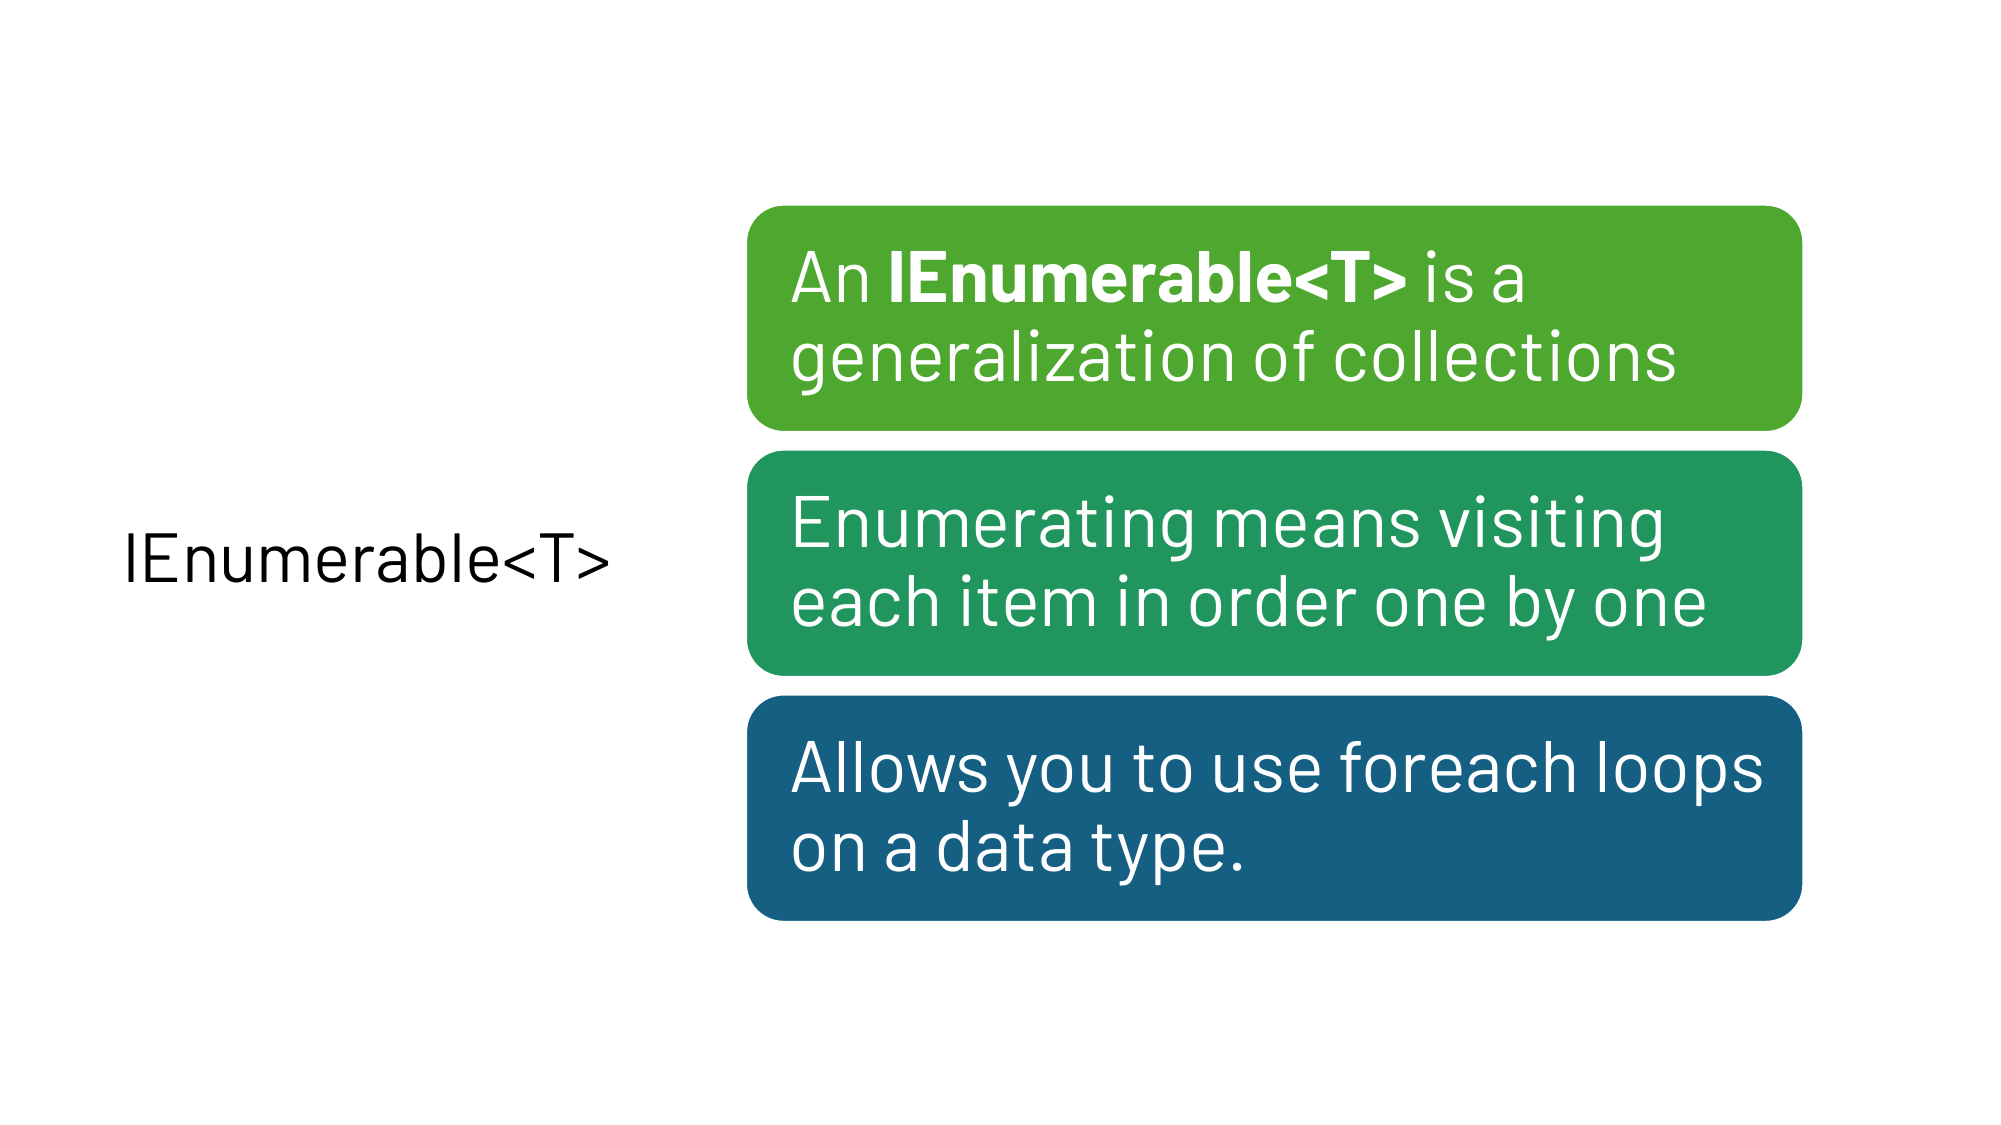

# IEnumerable<T>
An IEnumerable<T> is a generalization of collections
Enumerating means visiting each item in order one by one
Allows you to use foreach loops on a data type.